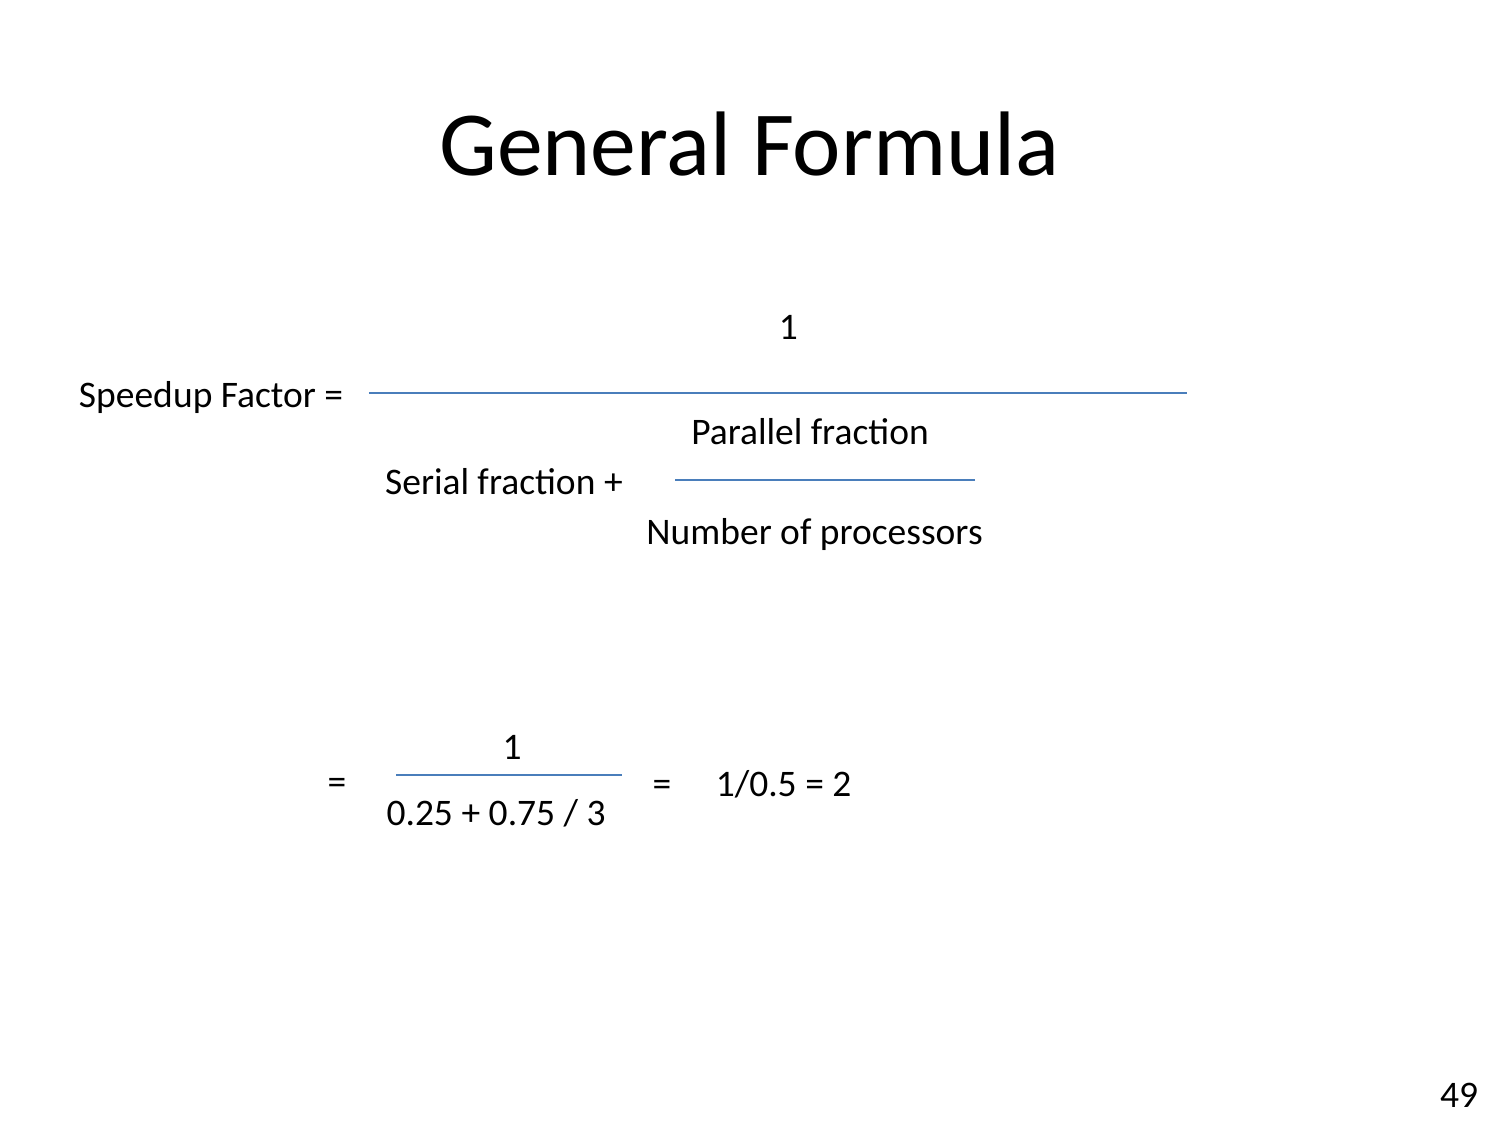

# General Formula
1
Speedup Factor =
Parallel fraction
Serial fraction +
Number of processors
1
=
=
1/0.5 = 2
0.25 + 0.75 / 3
49